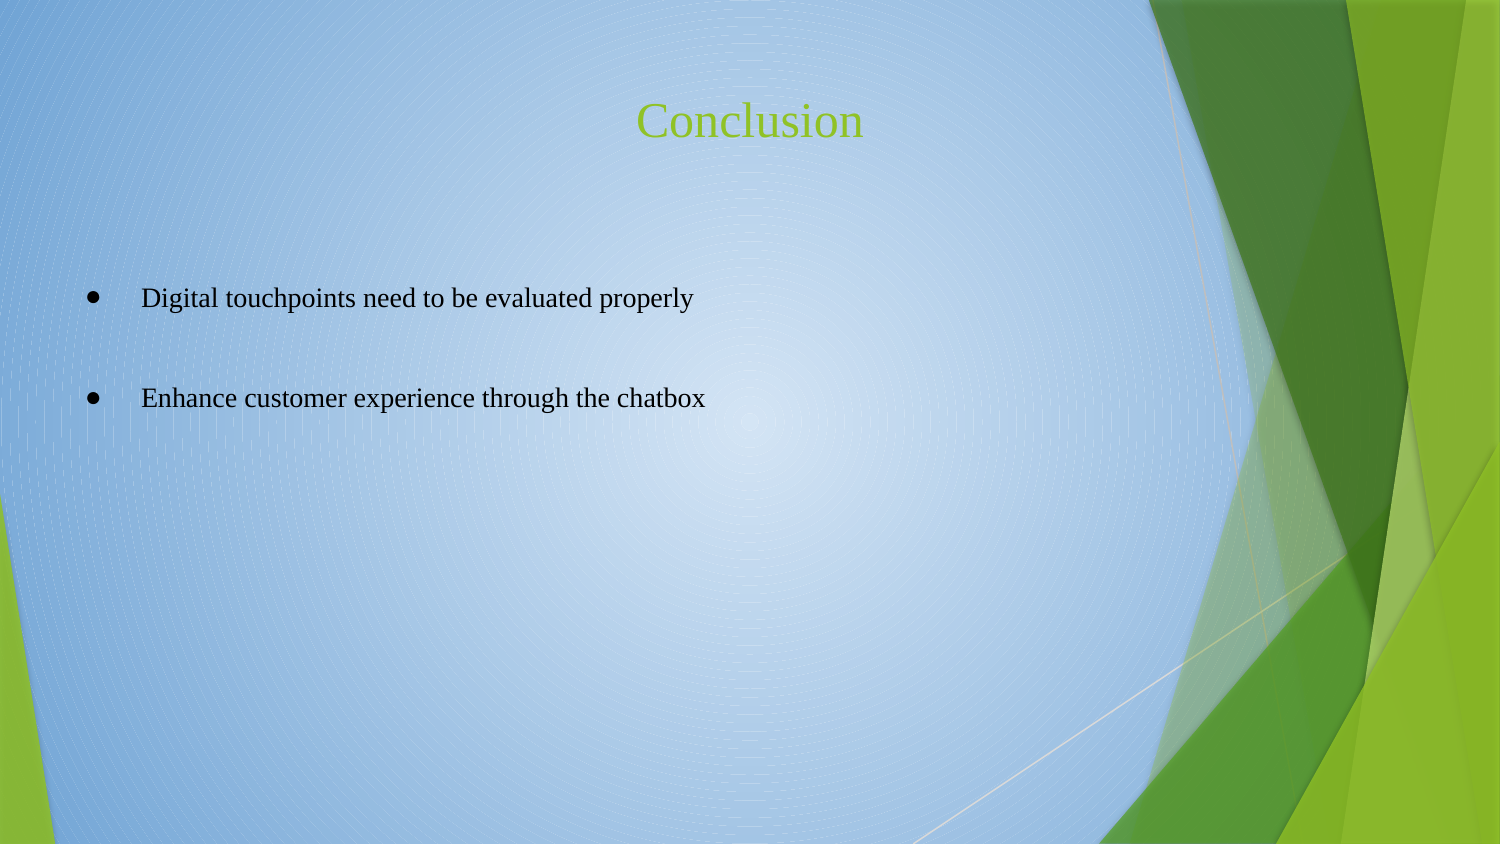

# Conclusion

Digital touchpoints need to be evaluated properly

Enhance customer experience through the chatbox